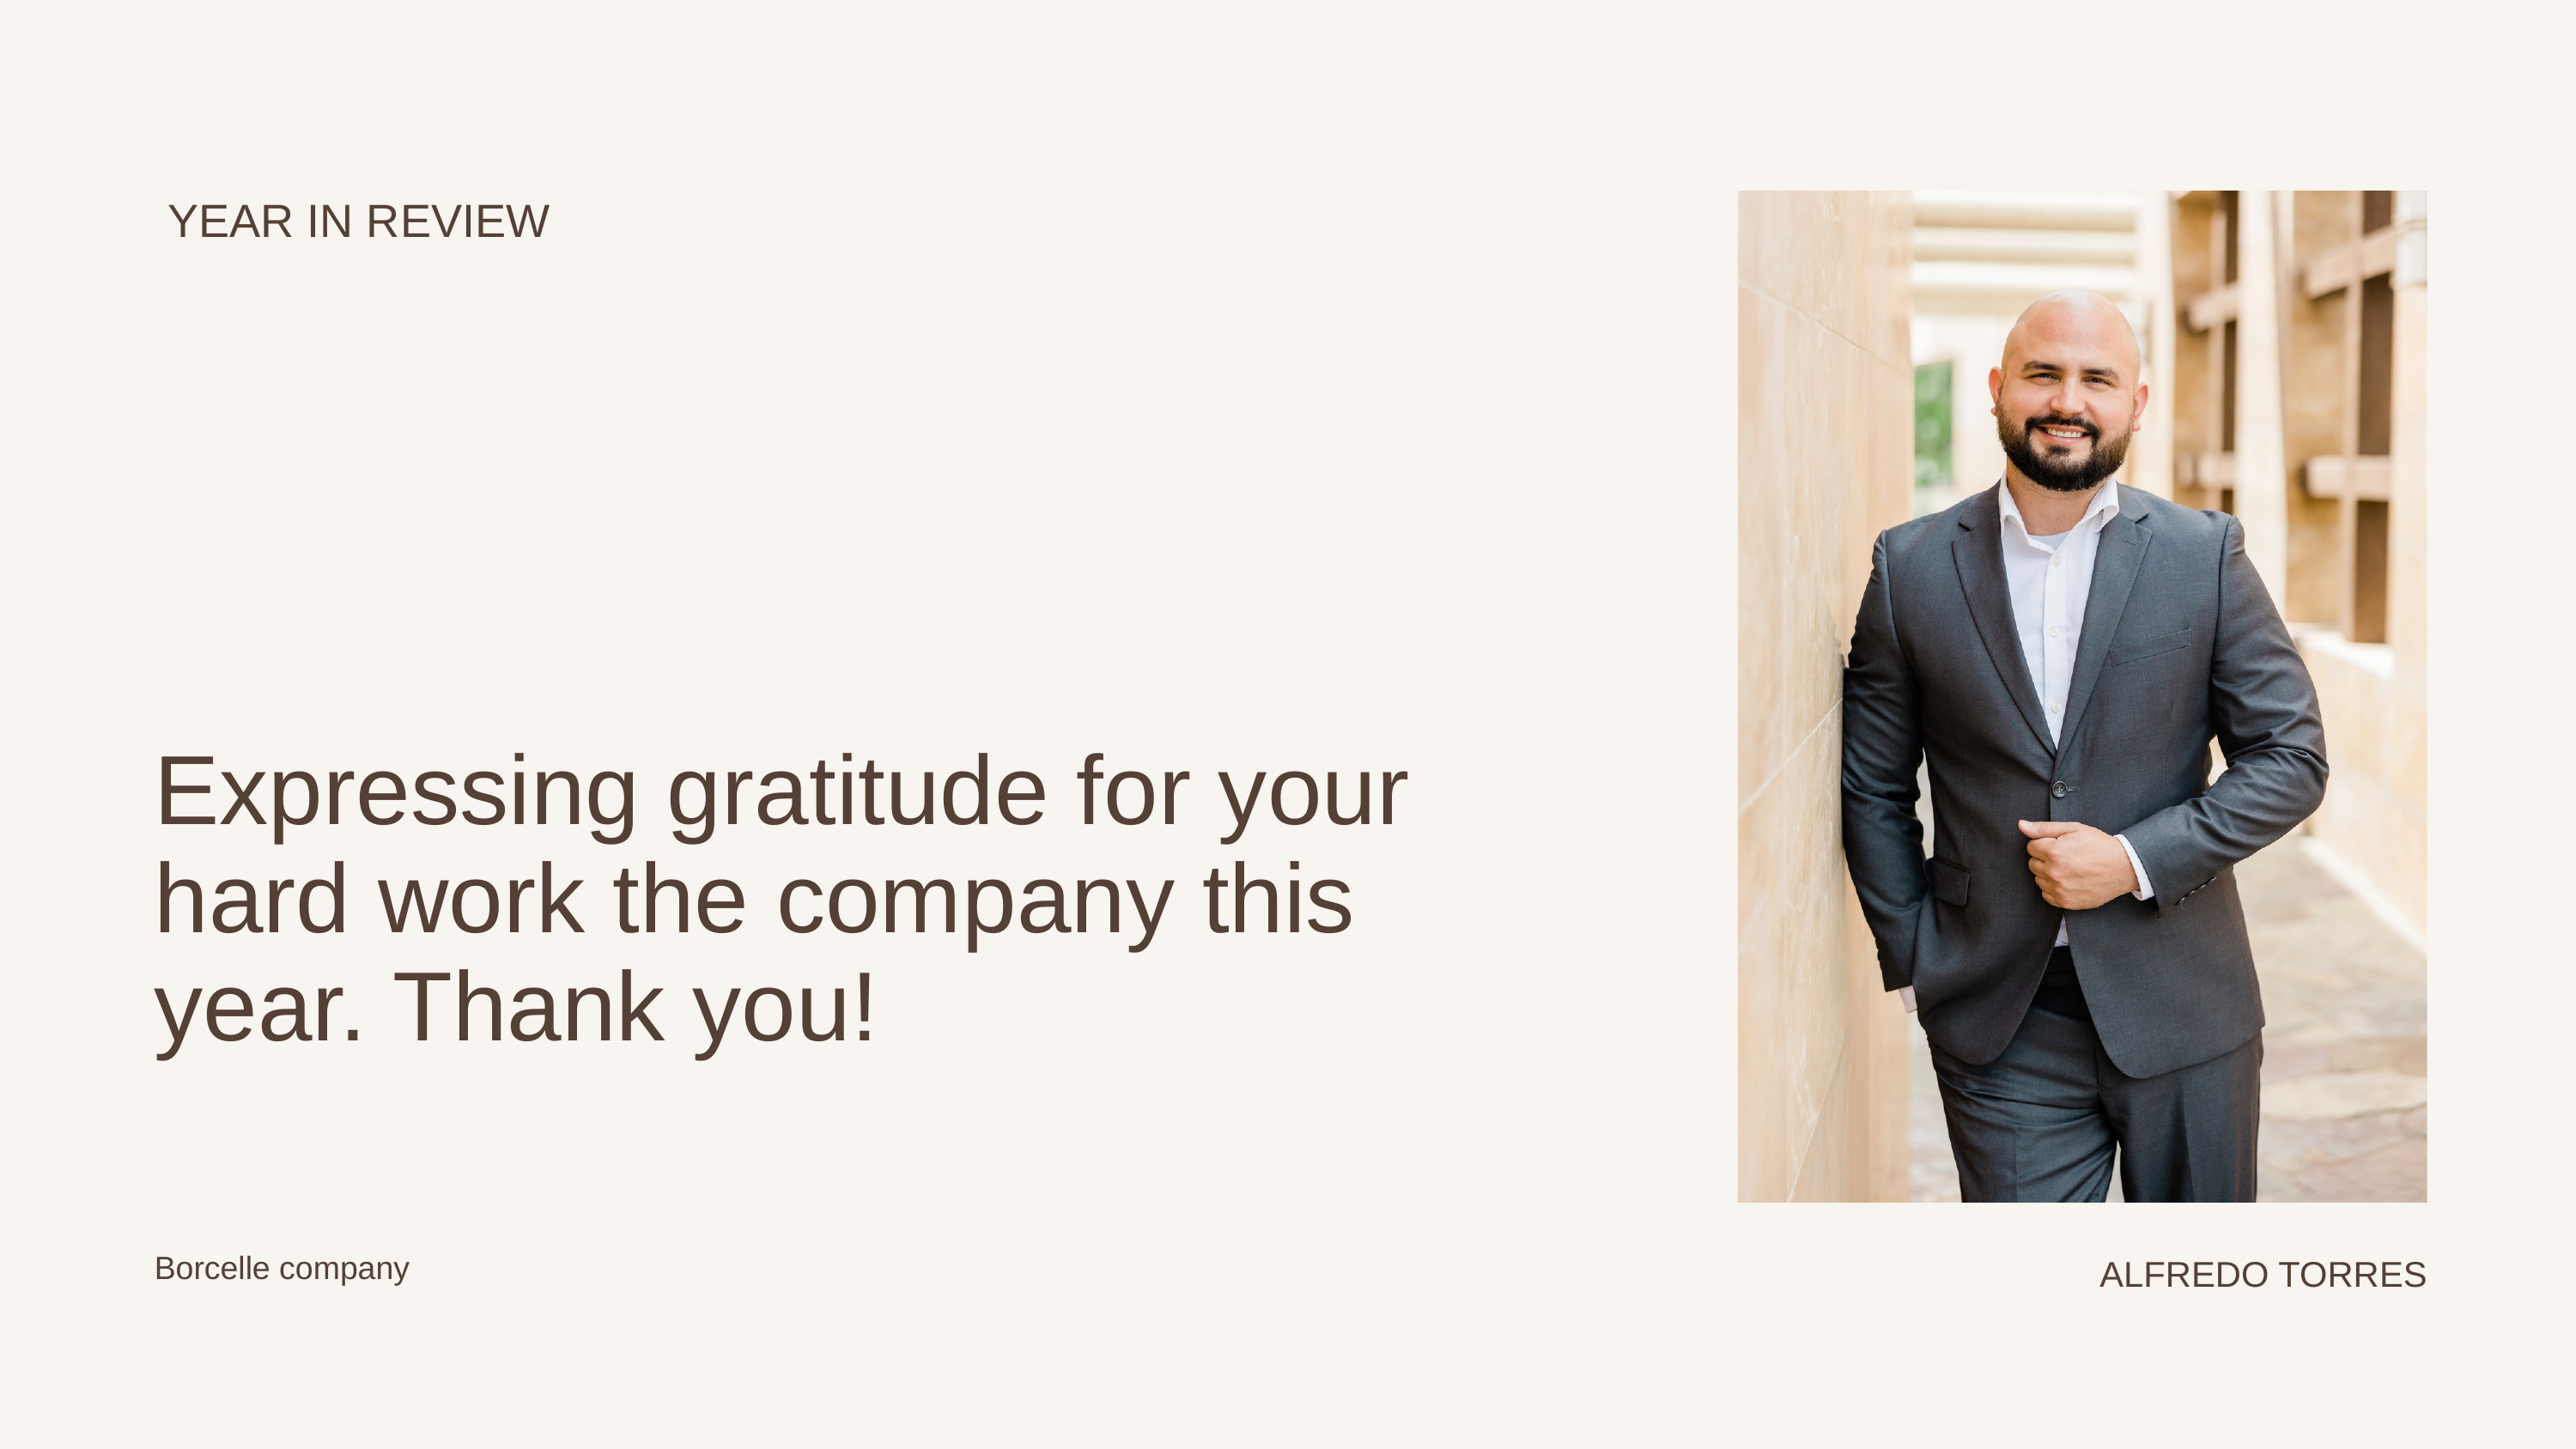

YEAR IN REVIEW
Expressing gratitude for your hard work the company this year. Thank you!
Borcelle company
ALFREDO TORRES